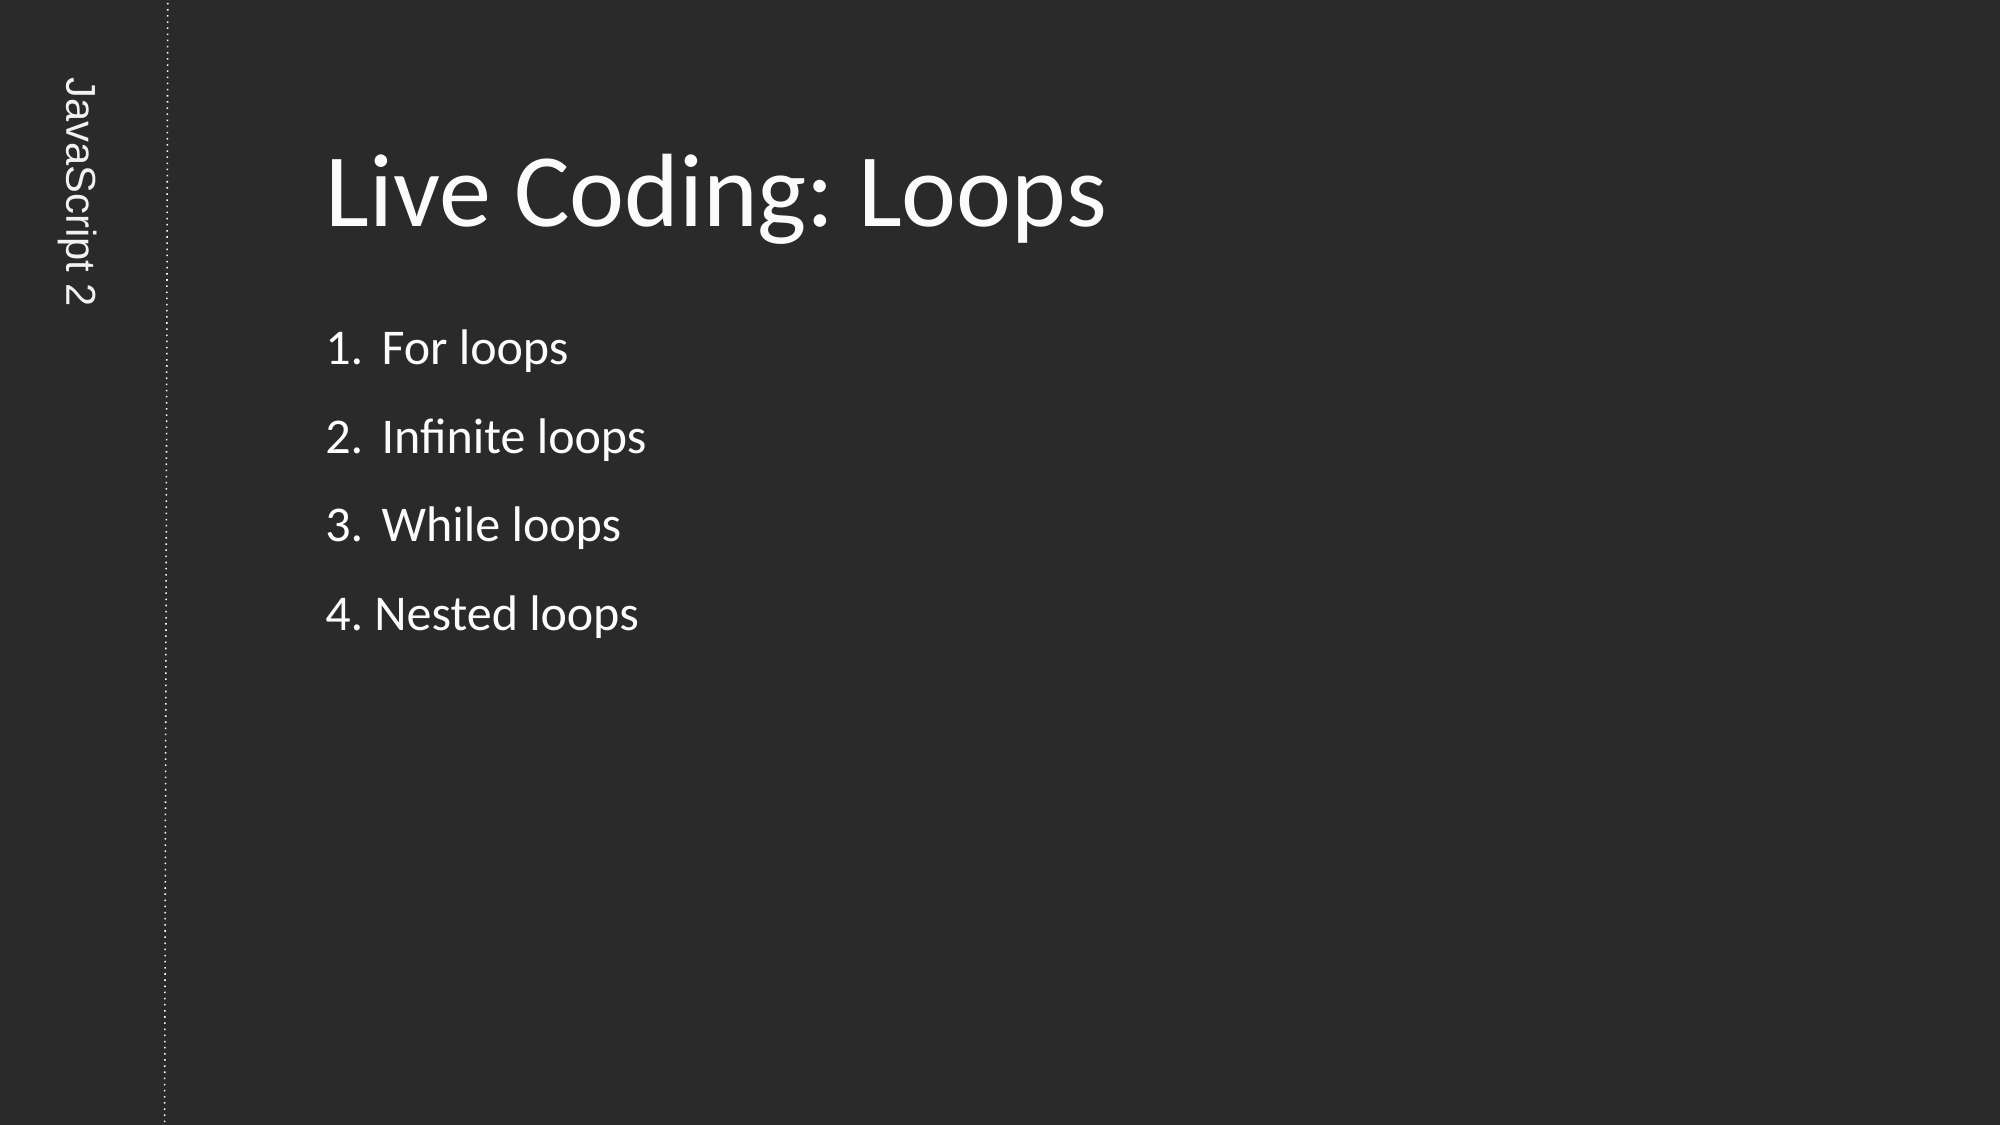

# Live Coding: Loops
For loops
Infinite loops
While loops
4. Nested loops